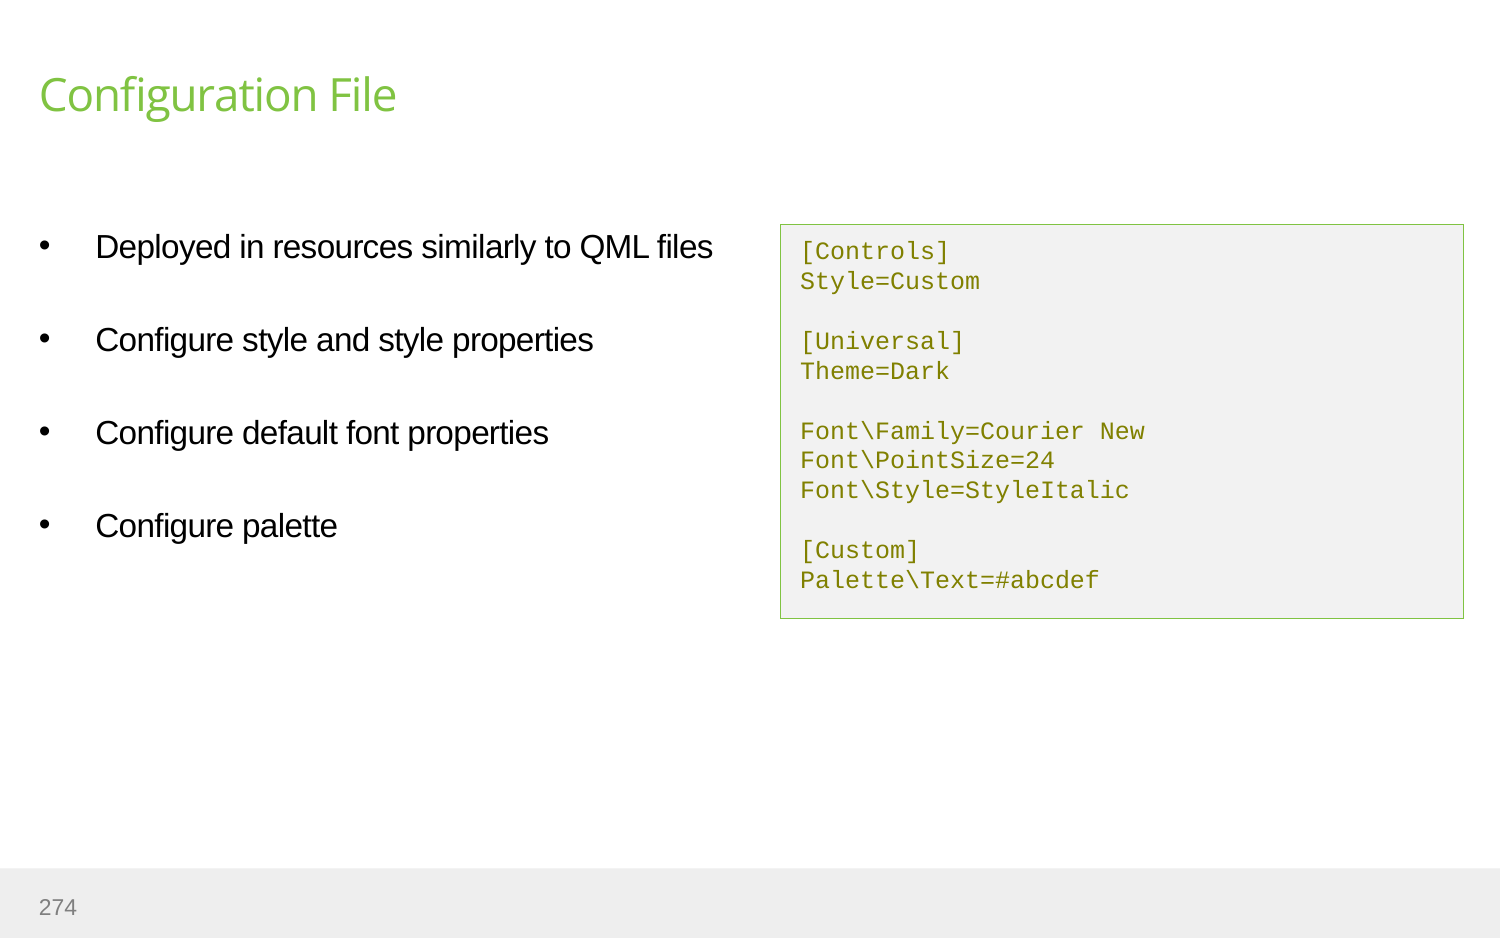

# Configuration File
Deployed in resources similarly to QML files

Configure style and style properties

Configure default font properties

Configure palette

[Controls]
Style=Custom
[Universal]
Theme=Dark

Font\Family=Courier New
Font\PointSize=24
Font\Style=StyleItalic

[Custom]
Palette\Text=#abcdef
274